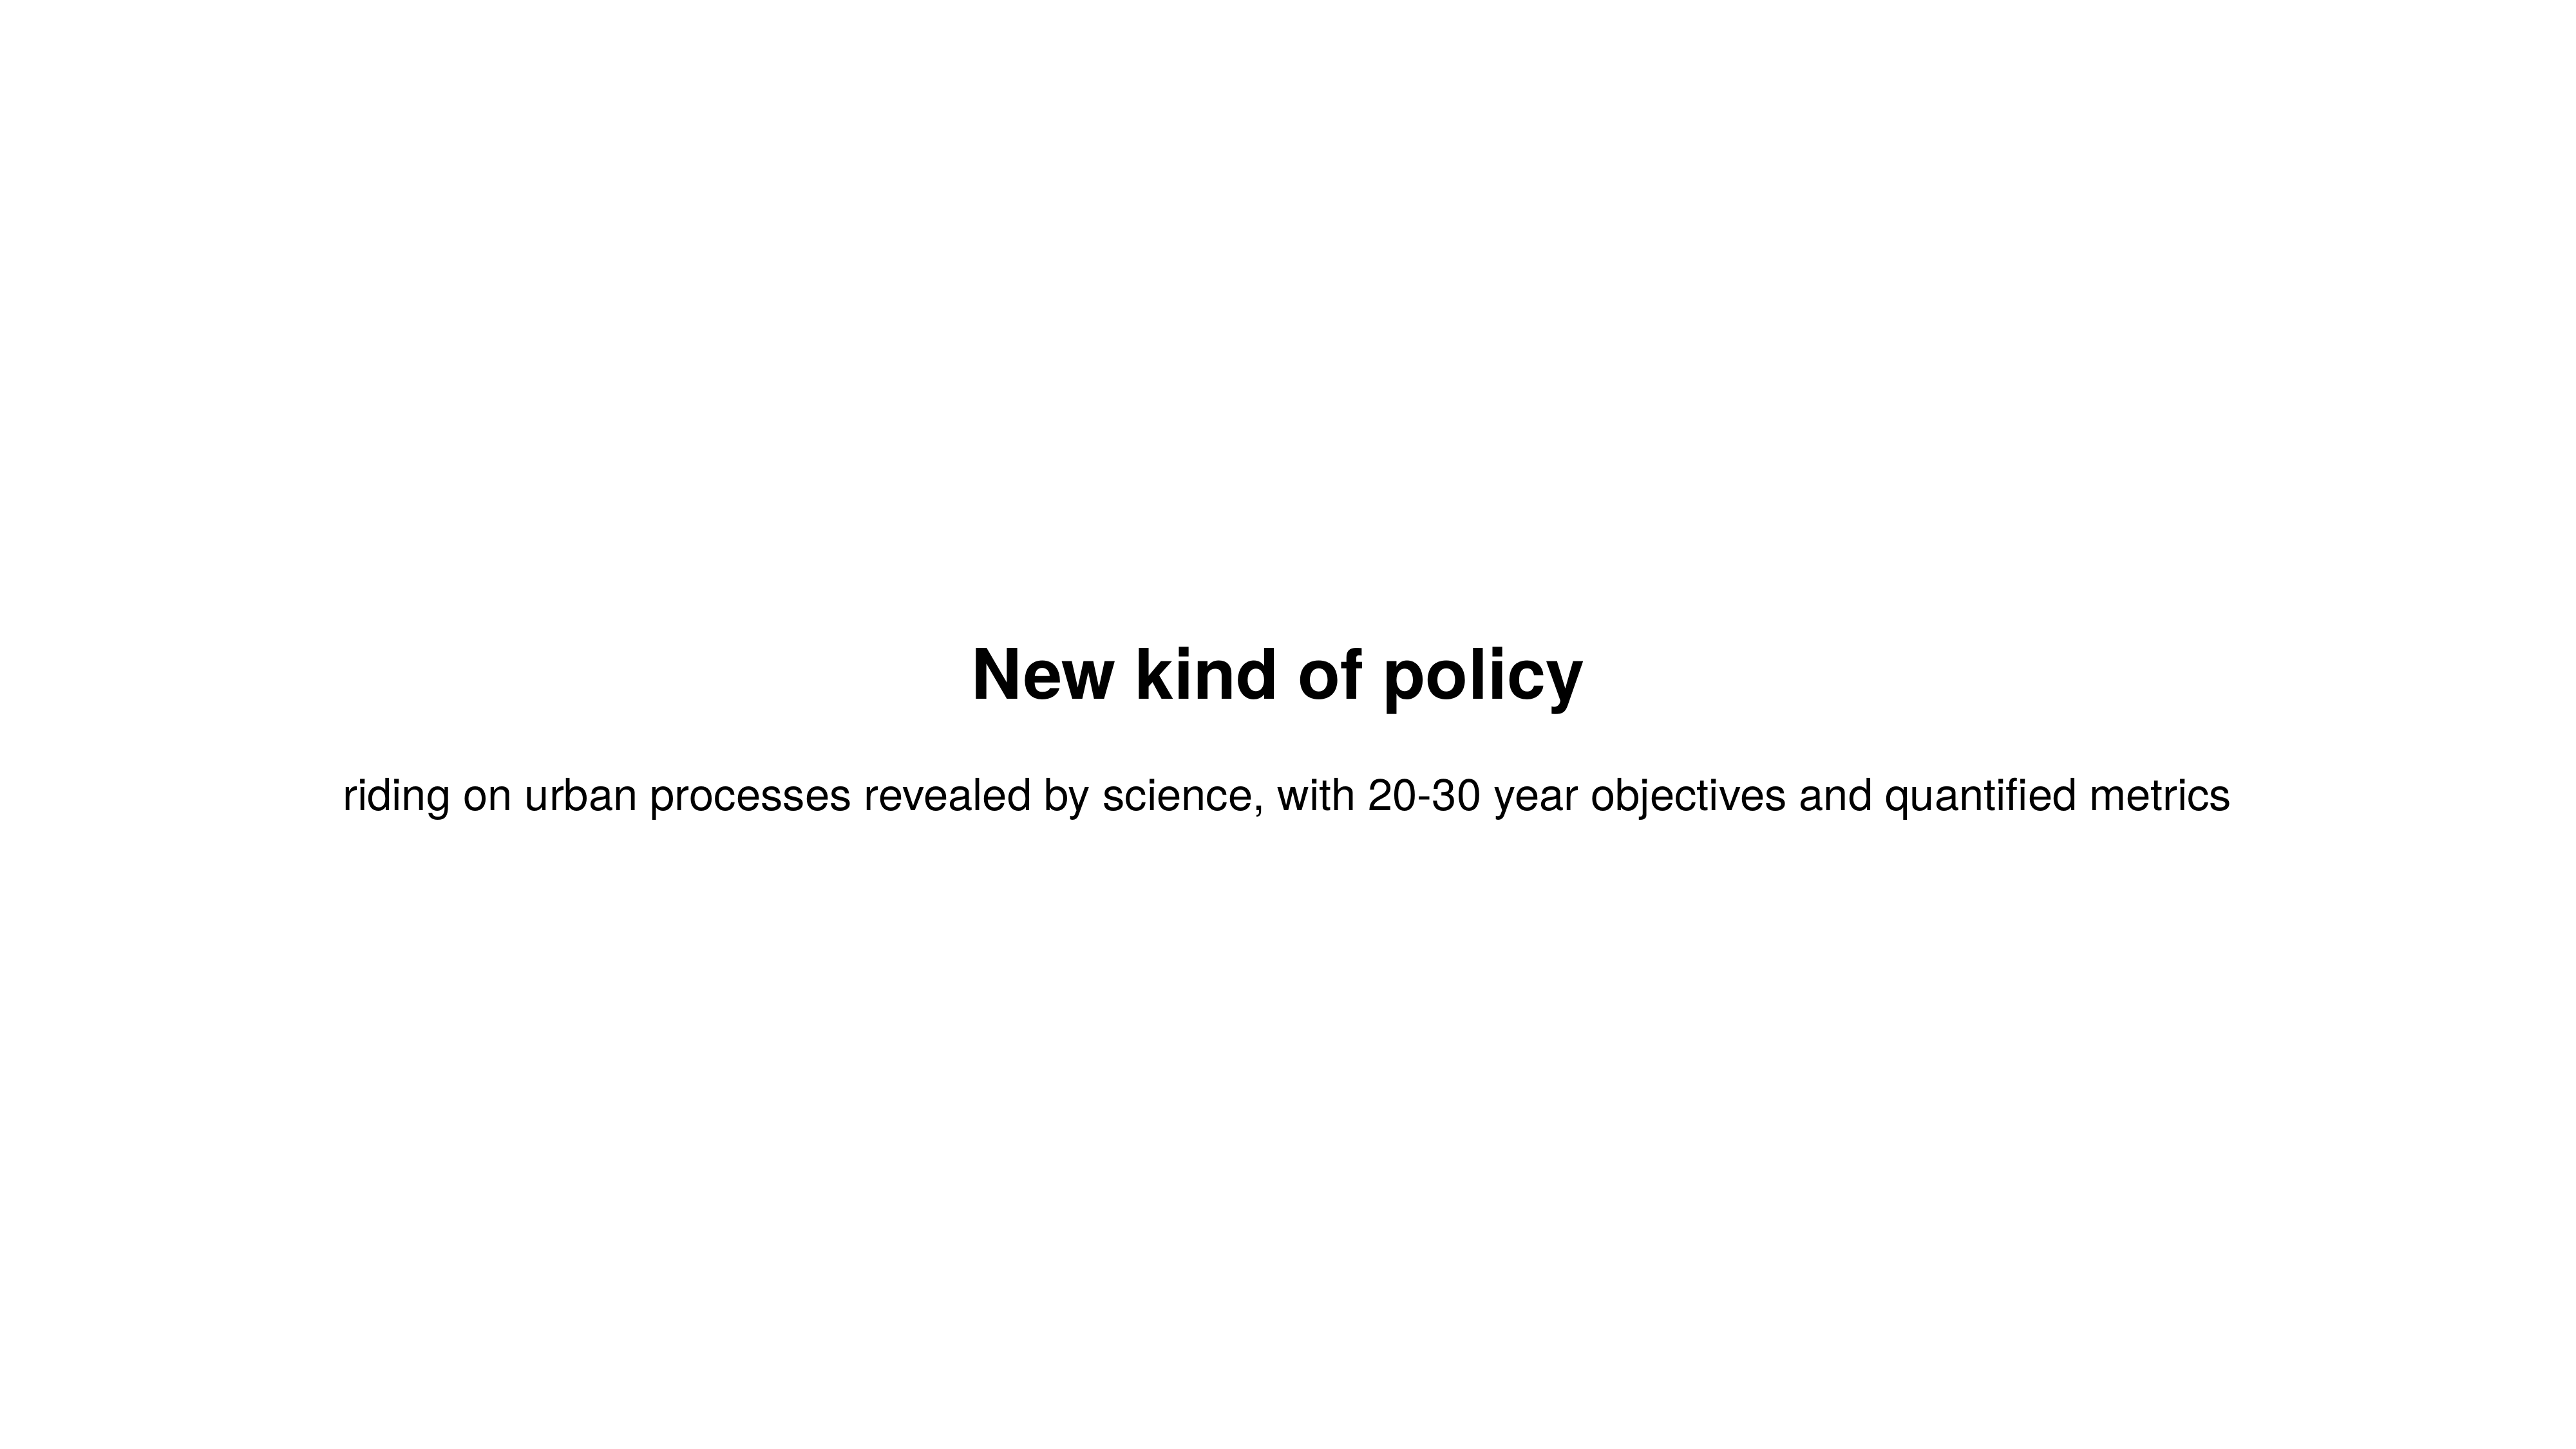

New kind of policy

riding on urban processes revealed by science, with 20-30 year objectives and quantified metrics